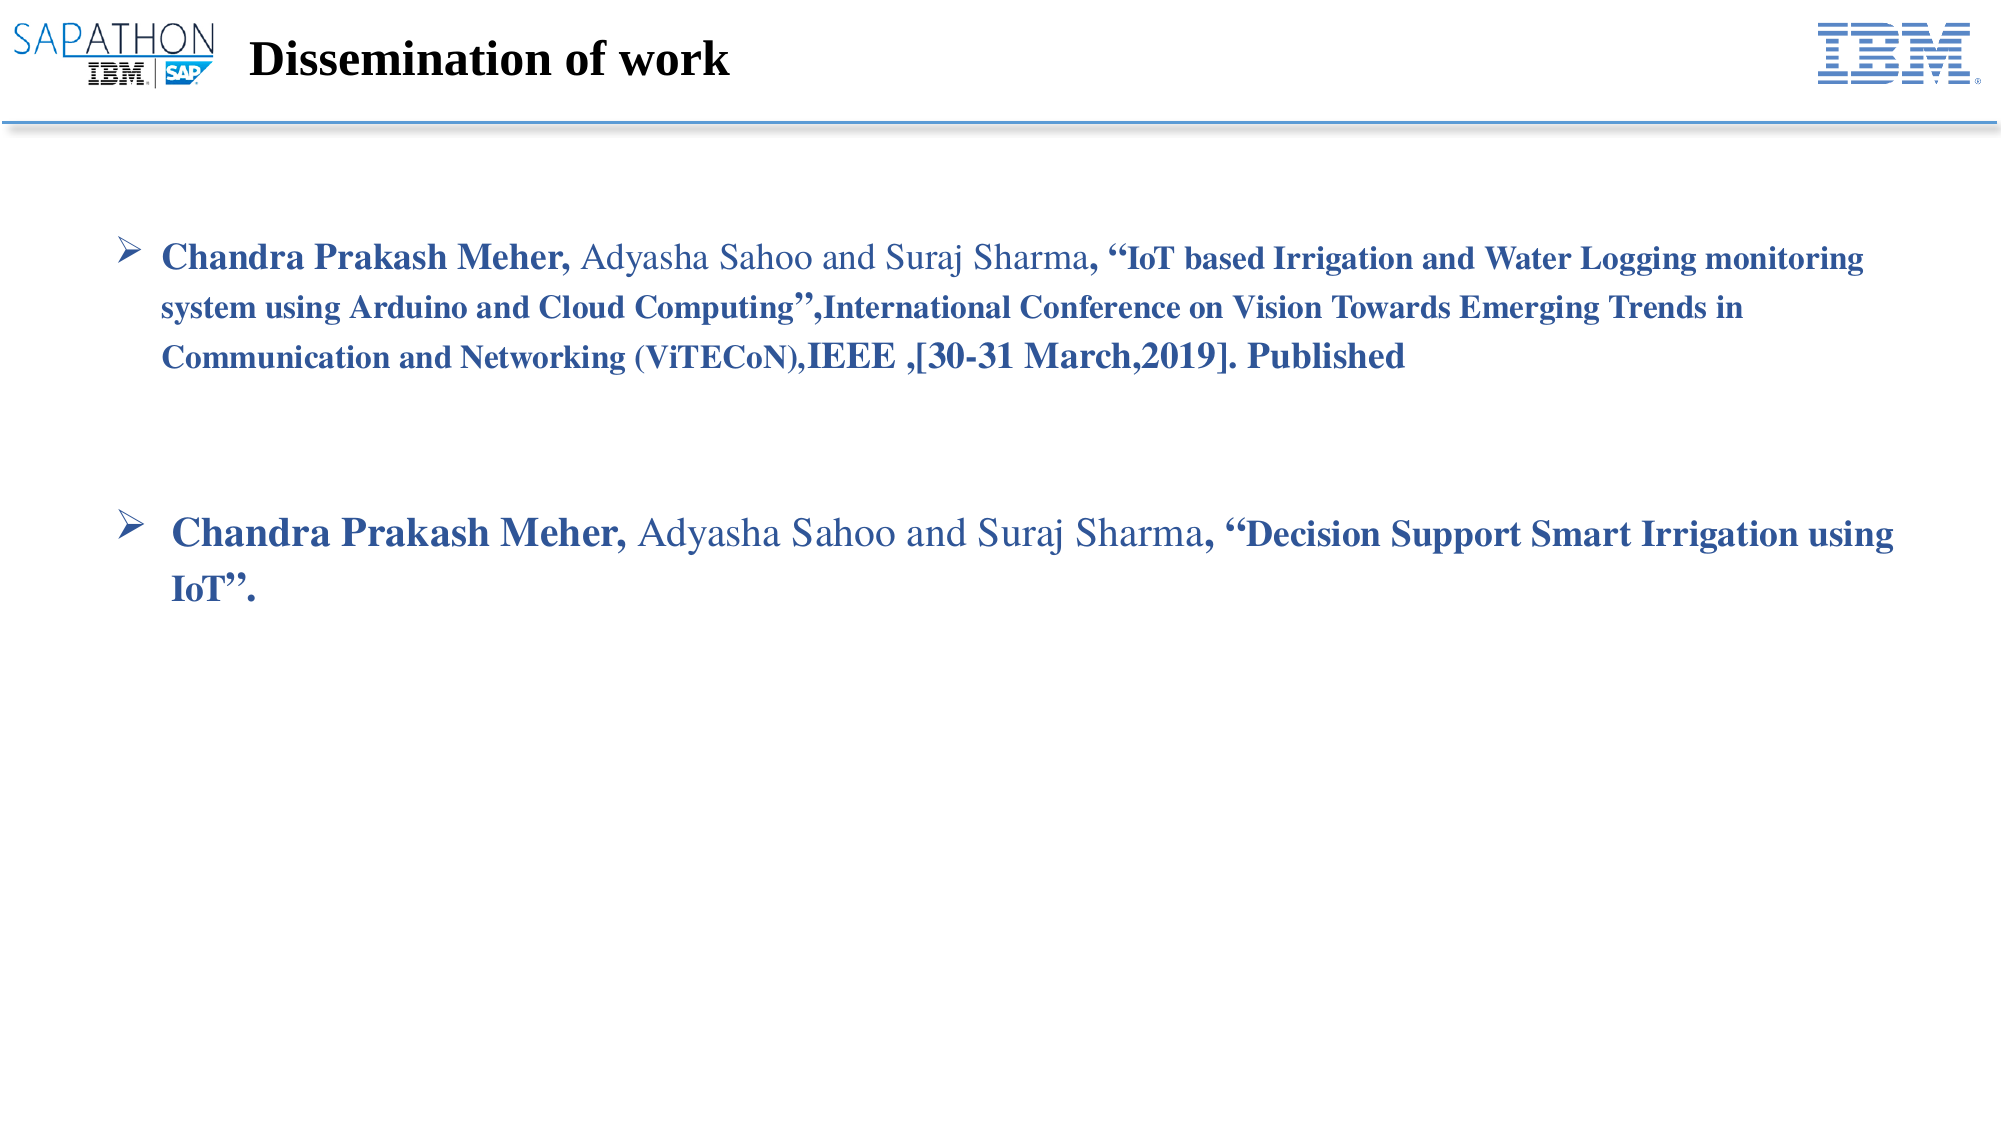

# Dissemination of work
Chandra Prakash Meher, Adyasha Sahoo and Suraj Sharma, “IoT based Irrigation and Water Logging monitoring system using Arduino and Cloud Computing”,International Conference on Vision Towards Emerging Trends in Communication and Networking (ViTECoN),IEEE ,[30-31 March,2019]. Published

Chandra Prakash Meher, Adyasha Sahoo and Suraj Sharma, “Decision Support Smart Irrigation using IoT”.